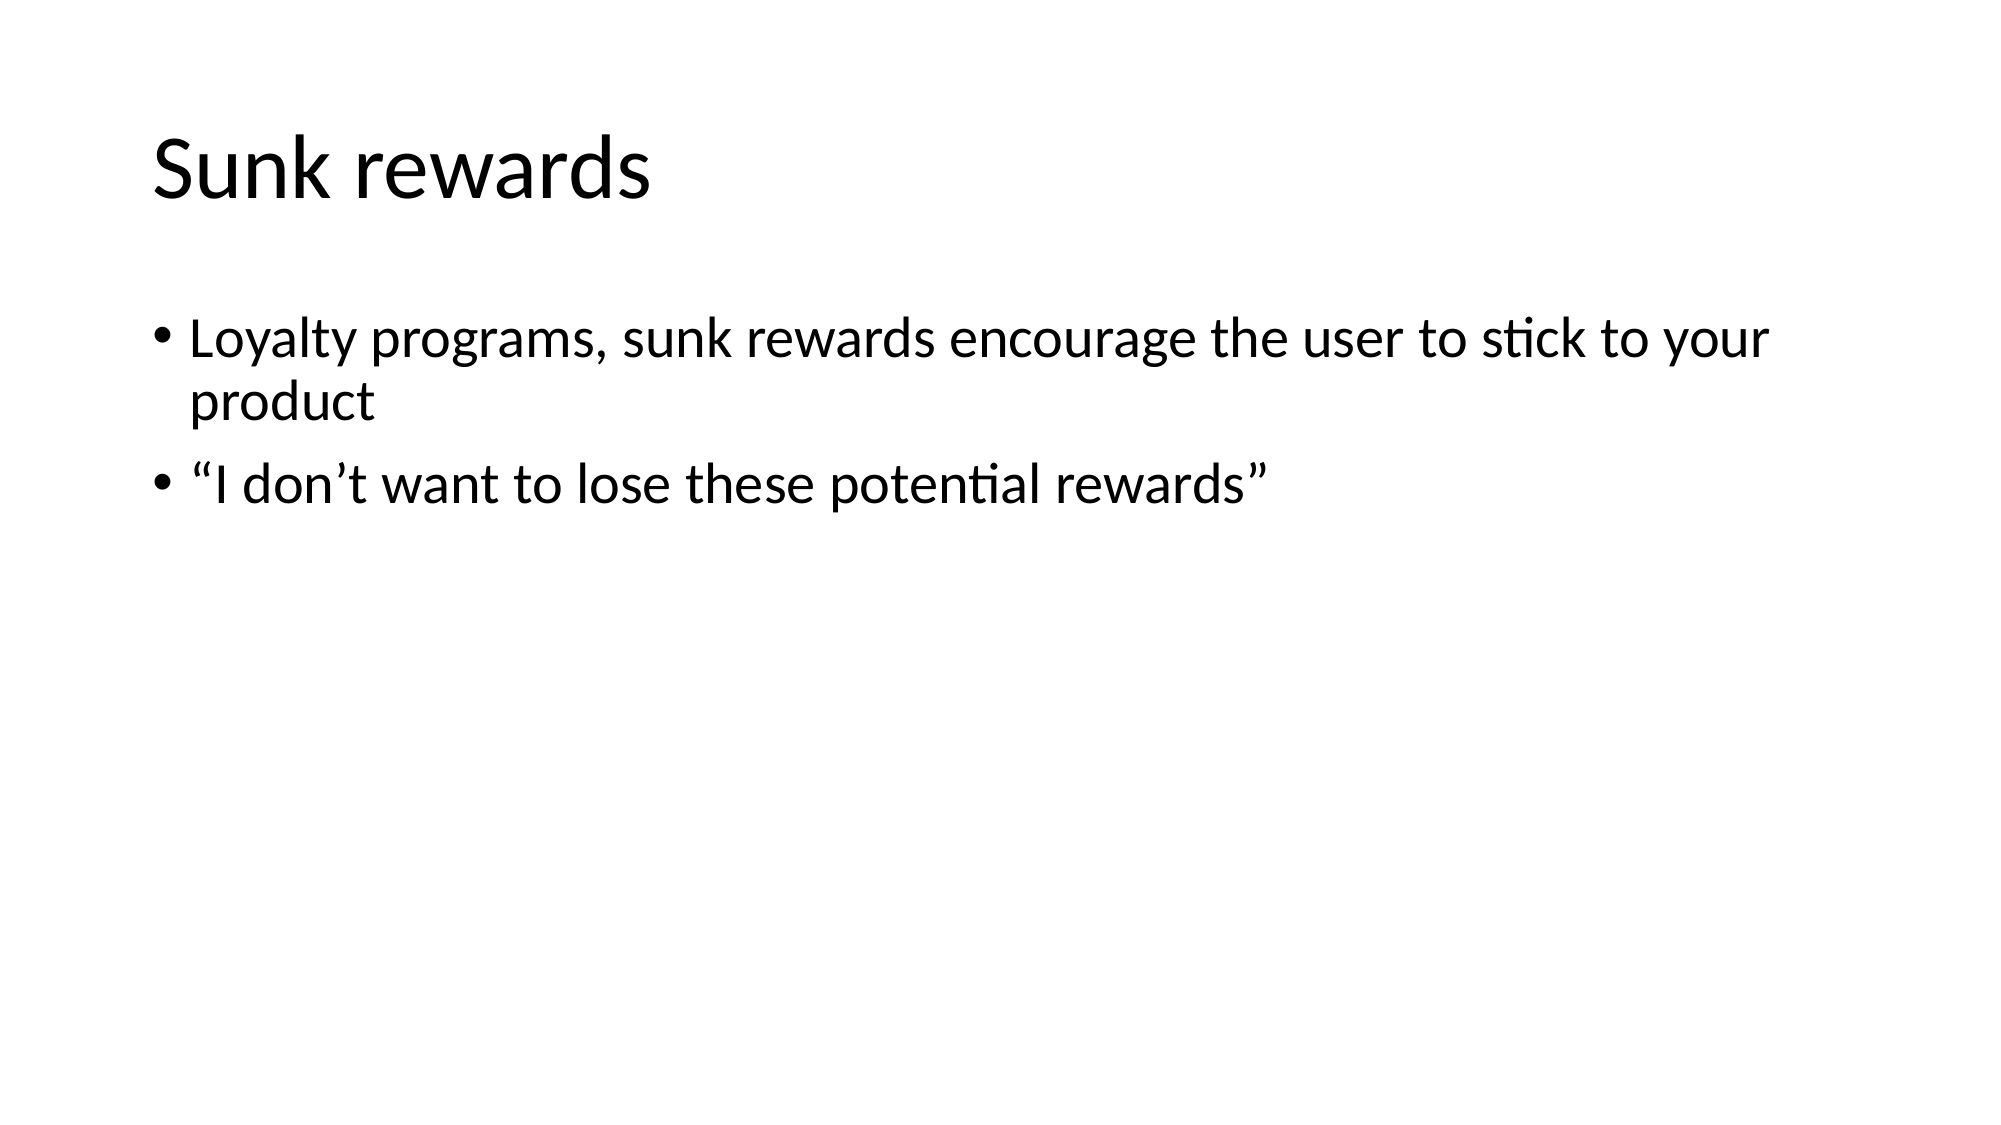

# Sunk rewards
Loyalty programs, sunk rewards encourage the user to stick to your product
“I don’t want to lose these potential rewards”